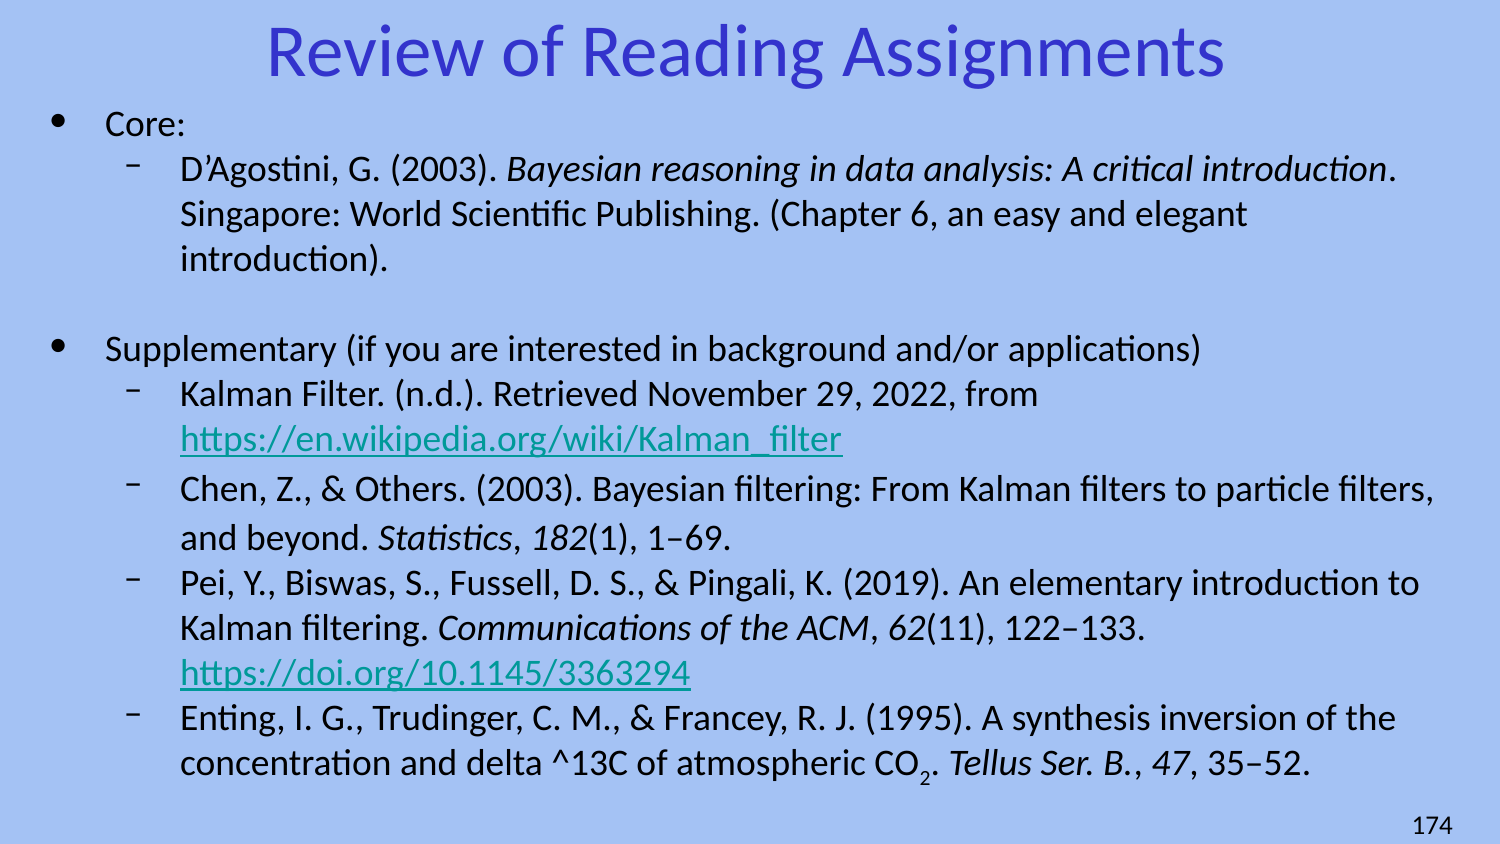

# Review of Reading Assignments
Core:
D’Agostini, G. (2003). Bayesian reasoning in data analysis: A critical introduction. Singapore: World Scientific Publishing. (Chapter 6, an easy and elegant introduction).
Supplementary (if you are interested in background and/or applications)
Kalman Filter. (n.d.). Retrieved November 29, 2022, from https://en.wikipedia.org/wiki/Kalman_filter
Chen, Z., & Others. (2003). Bayesian filtering: From Kalman filters to particle filters, and beyond. Statistics, 182(1), 1–69.
Pei, Y., Biswas, S., Fussell, D. S., & Pingali, K. (2019). An elementary introduction to Kalman filtering. Communications of the ACM, 62(11), 122–133. https://doi.org/10.1145/3363294
Enting, I. G., Trudinger, C. M., & Francey, R. J. (1995). A synthesis inversion of the concentration and delta ^13C of atmospheric CO2. Tellus Ser. B., 47, 35–52.
174